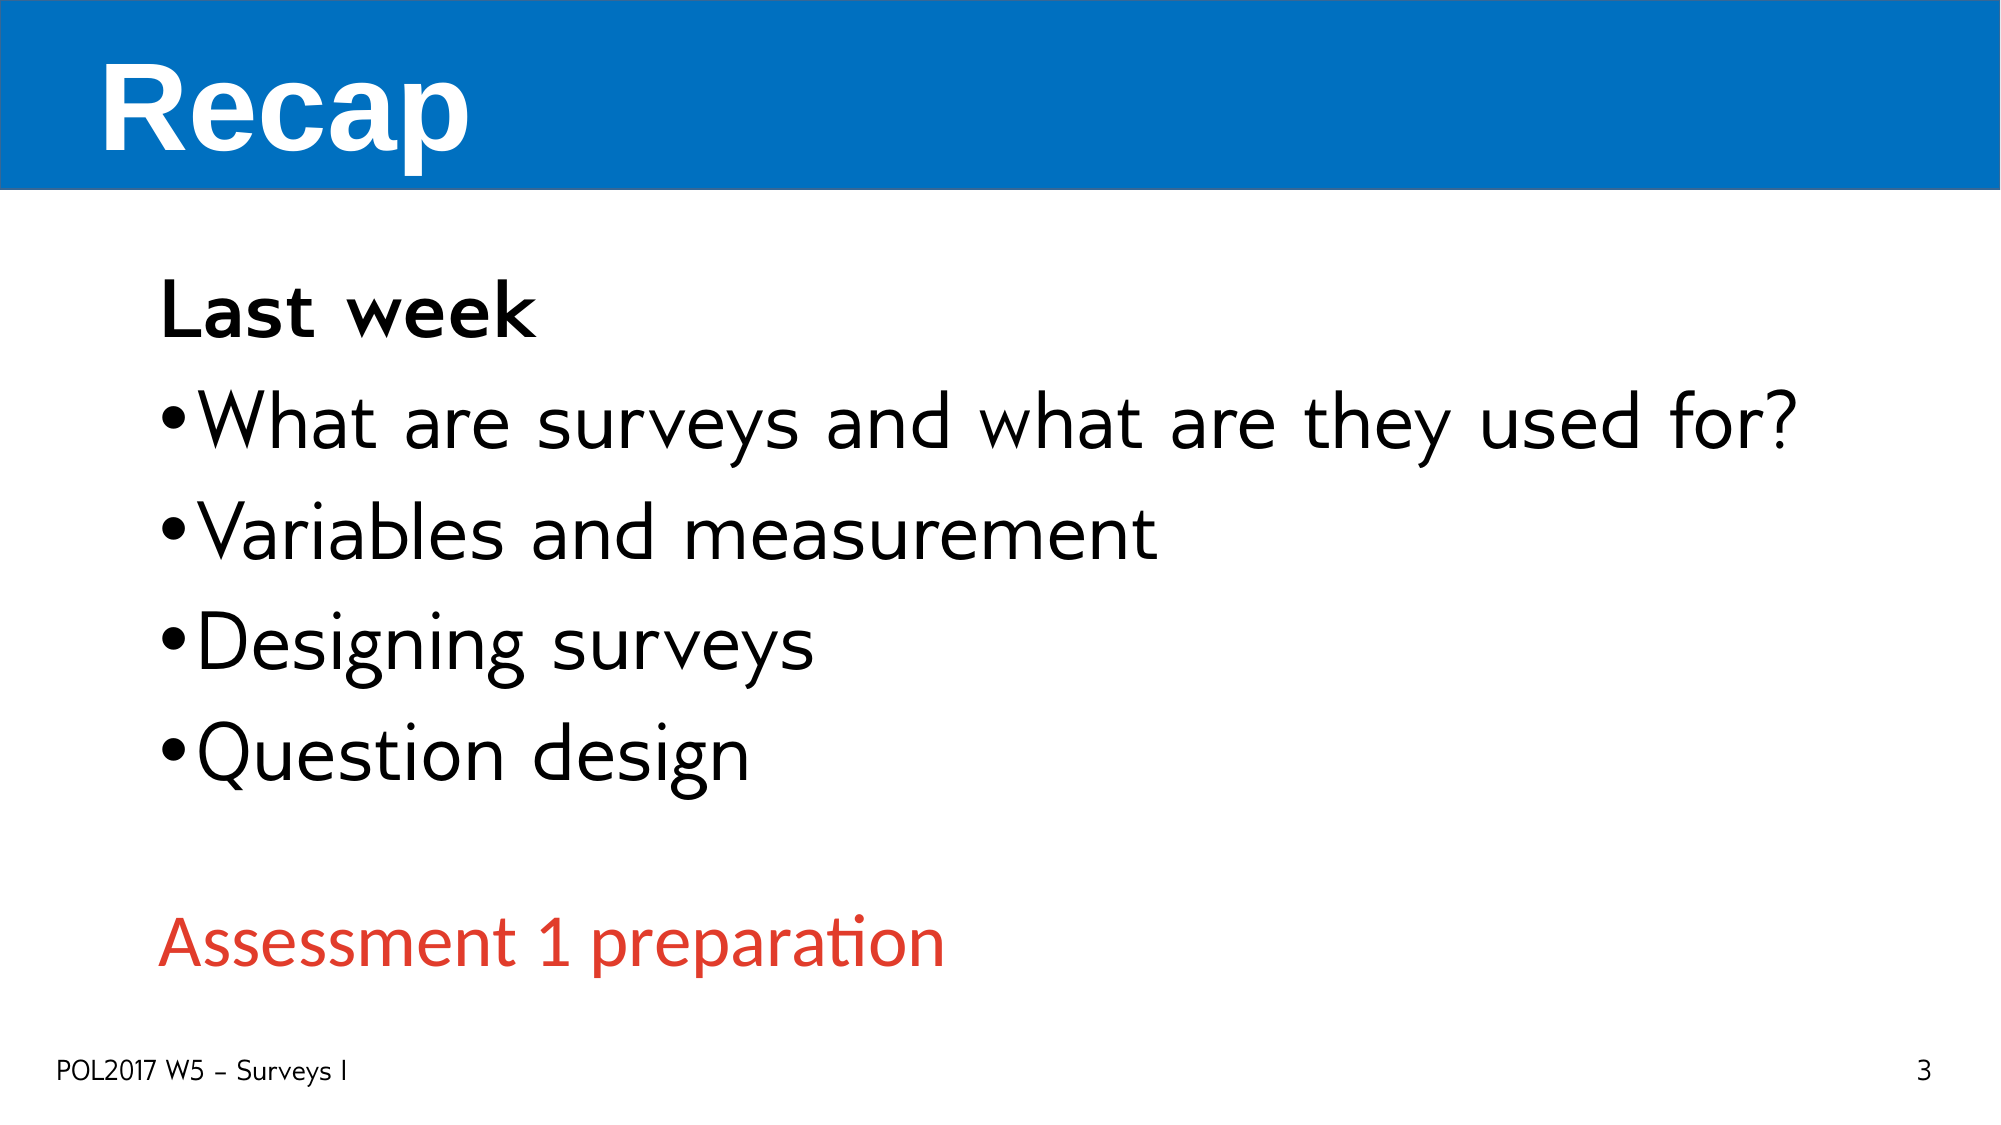

# Recap
Last week
What are surveys and what are they used for?
Variables and measurement
Designing surveys
Question design

Assessment 1 preparation
POL2017 W5 – Surveys I
3